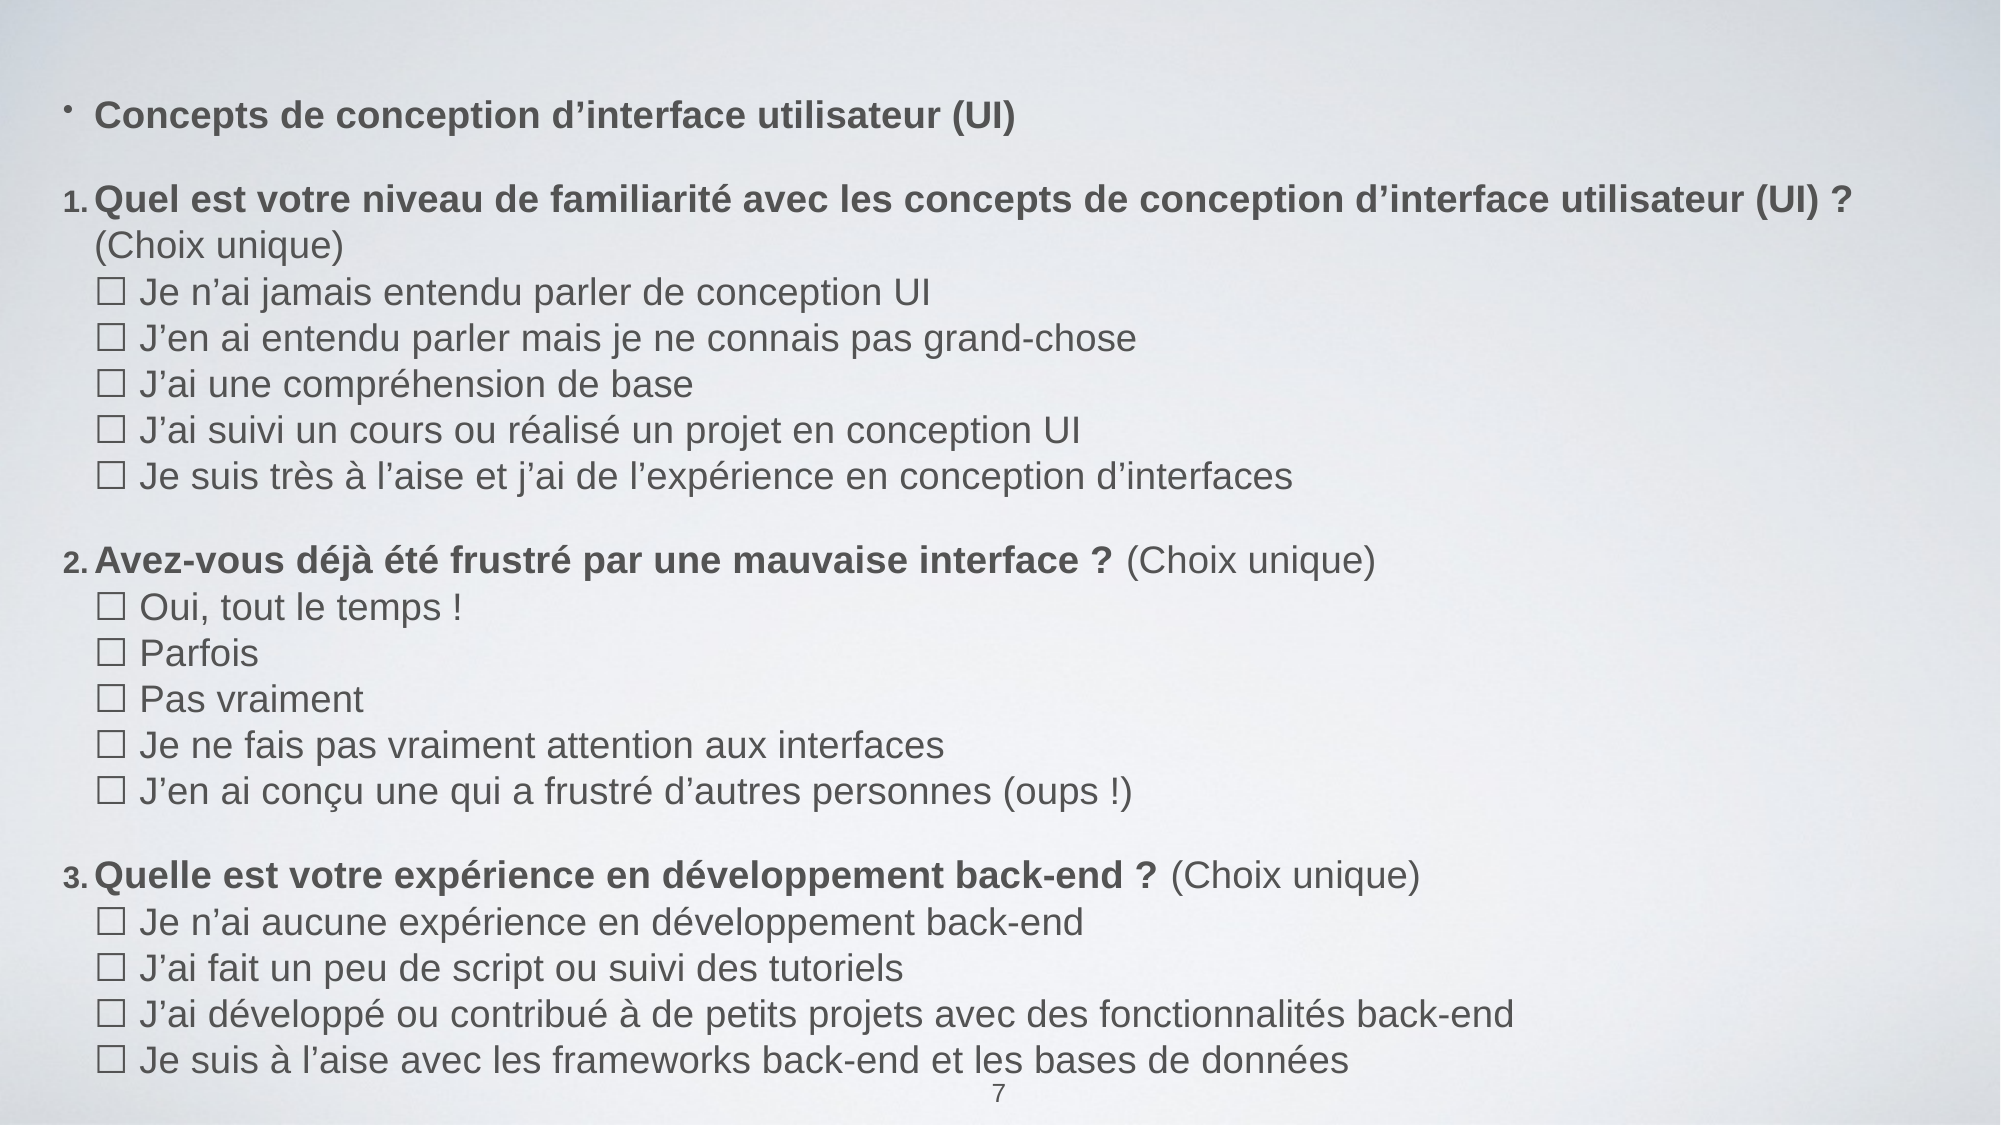

Concepts de conception d’interface utilisateur (UI)
Quel est votre niveau de familiarité avec les concepts de conception d’interface utilisateur (UI) ? (Choix unique)
☐ Je n’ai jamais entendu parler de conception UI
☐ J’en ai entendu parler mais je ne connais pas grand-chose
☐ J’ai une compréhension de base
☐ J’ai suivi un cours ou réalisé un projet en conception UI
☐ Je suis très à l’aise et j’ai de l’expérience en conception d’interfaces
Avez-vous déjà été frustré par une mauvaise interface ? (Choix unique)
☐ Oui, tout le temps !
☐ Parfois
☐ Pas vraiment
☐ Je ne fais pas vraiment attention aux interfaces
☐ J’en ai conçu une qui a frustré d’autres personnes (oups !)
Quelle est votre expérience en développement back-end ? (Choix unique)
☐ Je n’ai aucune expérience en développement back-end
☐ J’ai fait un peu de script ou suivi des tutoriels
☐ J’ai développé ou contribué à de petits projets avec des fonctionnalités back-end
☐ Je suis à l’aise avec les frameworks back-end et les bases de données

7